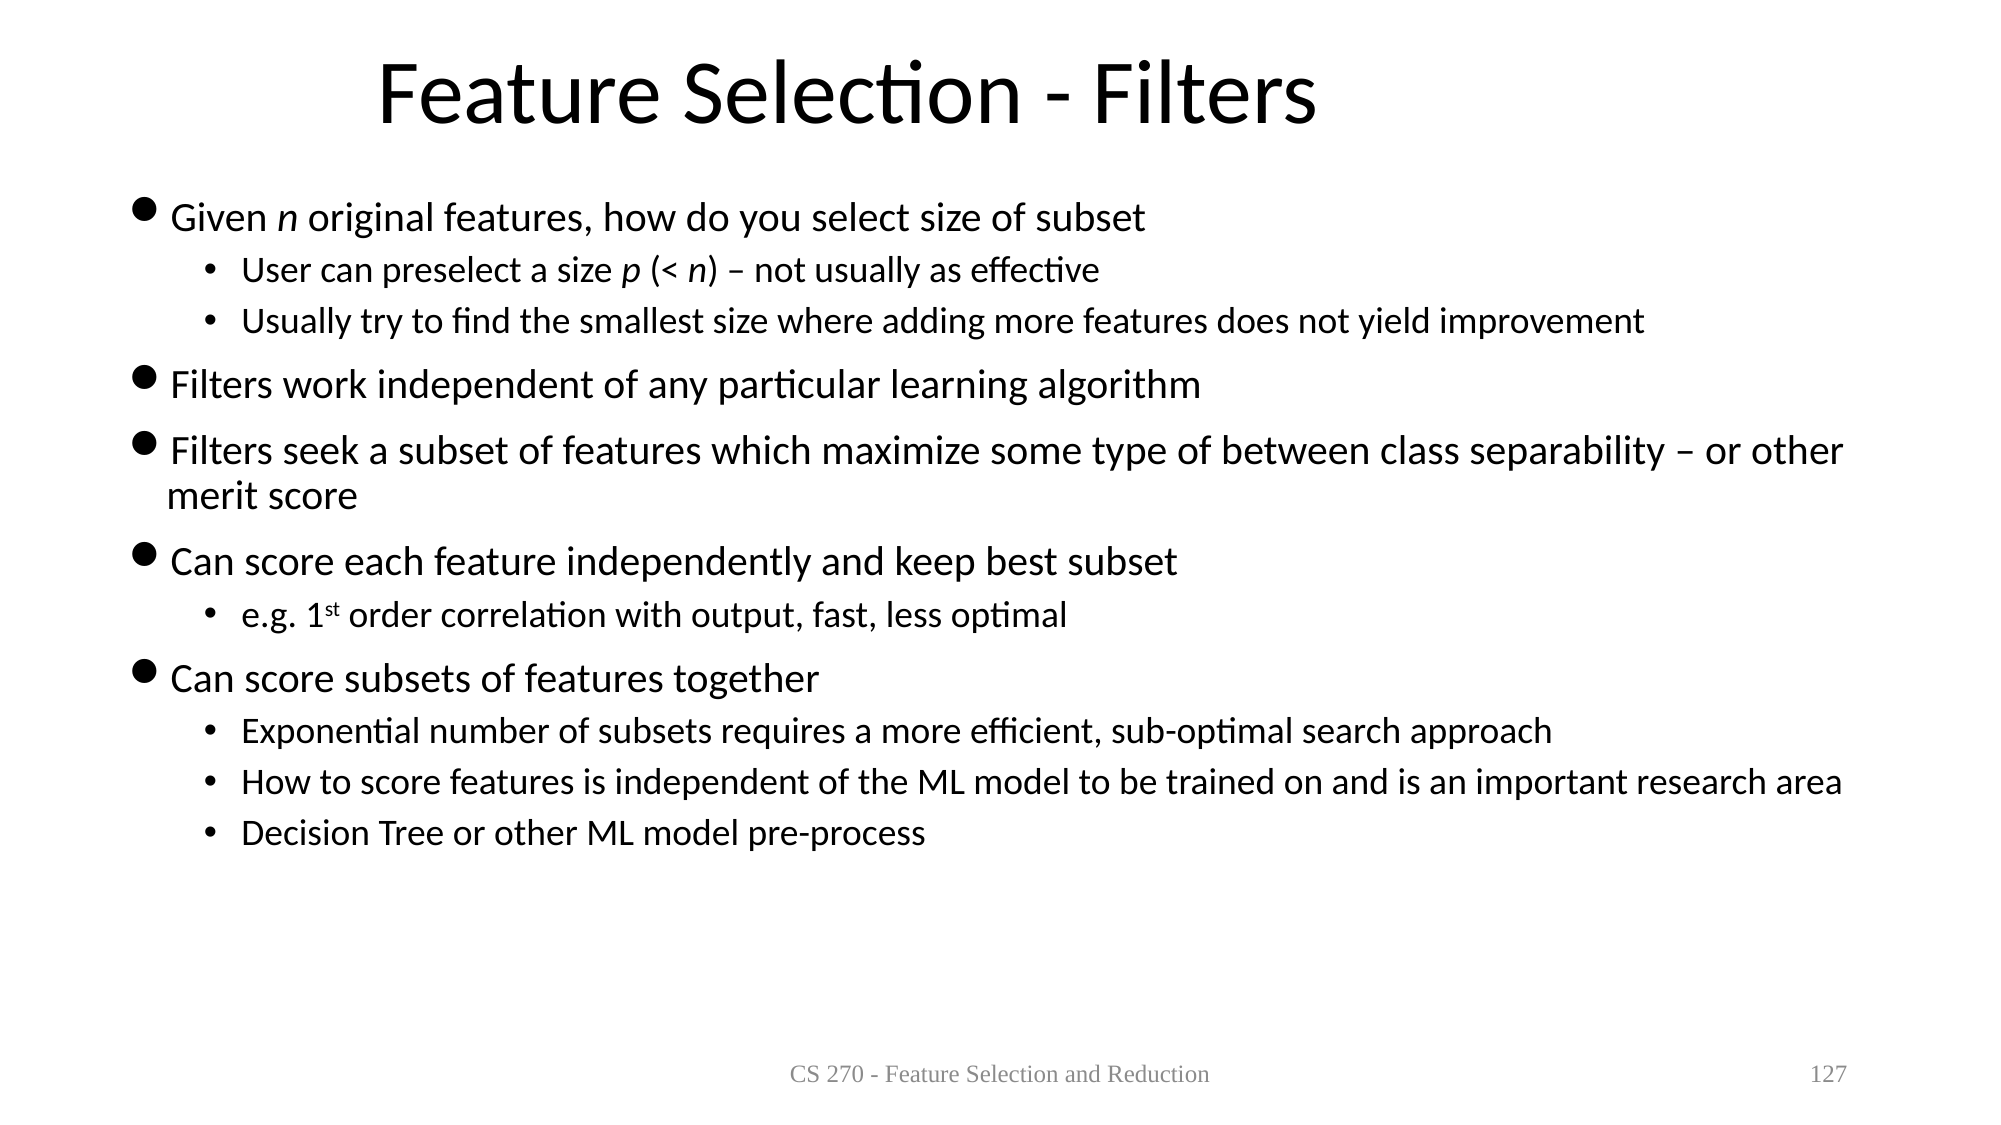

# Feature Selection - Filters
Given n original features, how do you select size of subset
User can preselect a size p (< n) – not usually as effective
Usually try to find the smallest size where adding more features does not yield improvement
Filters work independent of any particular learning algorithm
Filters seek a subset of features which maximize some type of between class separability – or other merit score
Can score each feature independently and keep best subset
e.g. 1st order correlation with output, fast, less optimal
Can score subsets of features together
Exponential number of subsets requires a more efficient, sub-optimal search approach
How to score features is independent of the ML model to be trained on and is an important research area
Decision Tree or other ML model pre-process
CS 270 - Feature Selection and Reduction
127